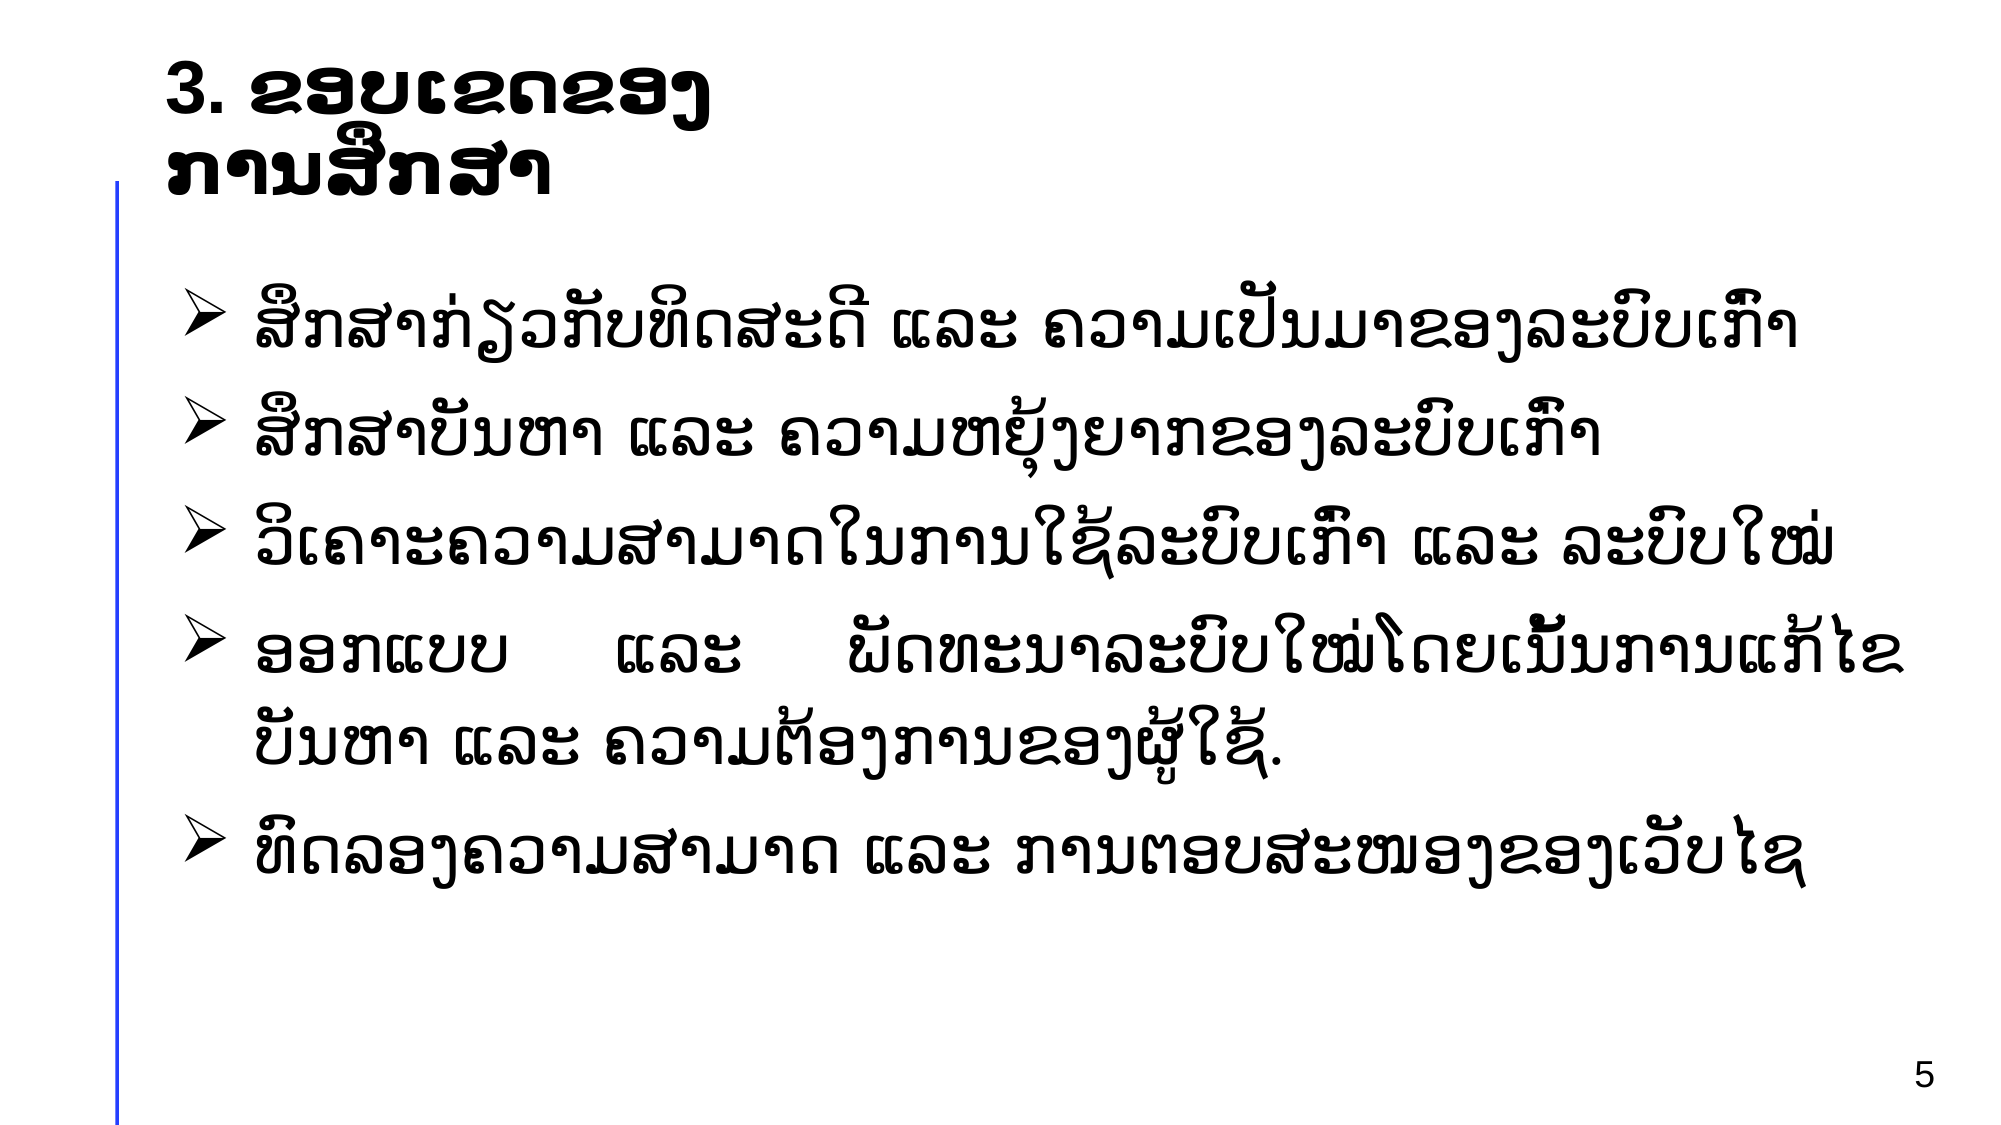

3. ຂອບເຂດຂອງການສຶກສາ
ສຶກສາກ່ຽວກັບທິດສະດີ ແລະ ຄວາມເປັນມາຂອງລະບົບເກົ່າ
ສຶກສາບັນຫາ ແລະ ຄວາມຫຍຸ້ງຍາກຂອງລະບົບເກົ່າ
ວິເຄາະຄວາມສາມາດໃນການໃຊ້ລະບົບເກົ່າ ແລະ ລະບົບໃໝ່
ອອກແບບ ແລະ ພັດທະນາລະບົບໃໝ່ໂດຍເນັ້ນການແກ້ໄຂບັນຫາ ແລະ ຄວາມຕ້ອງການຂອງຜູ້ໃຊ້.
ທົດລອງຄວາມສາມາດ ແລະ ການຕອບສະໜອງຂອງເວັບໄຊ
5